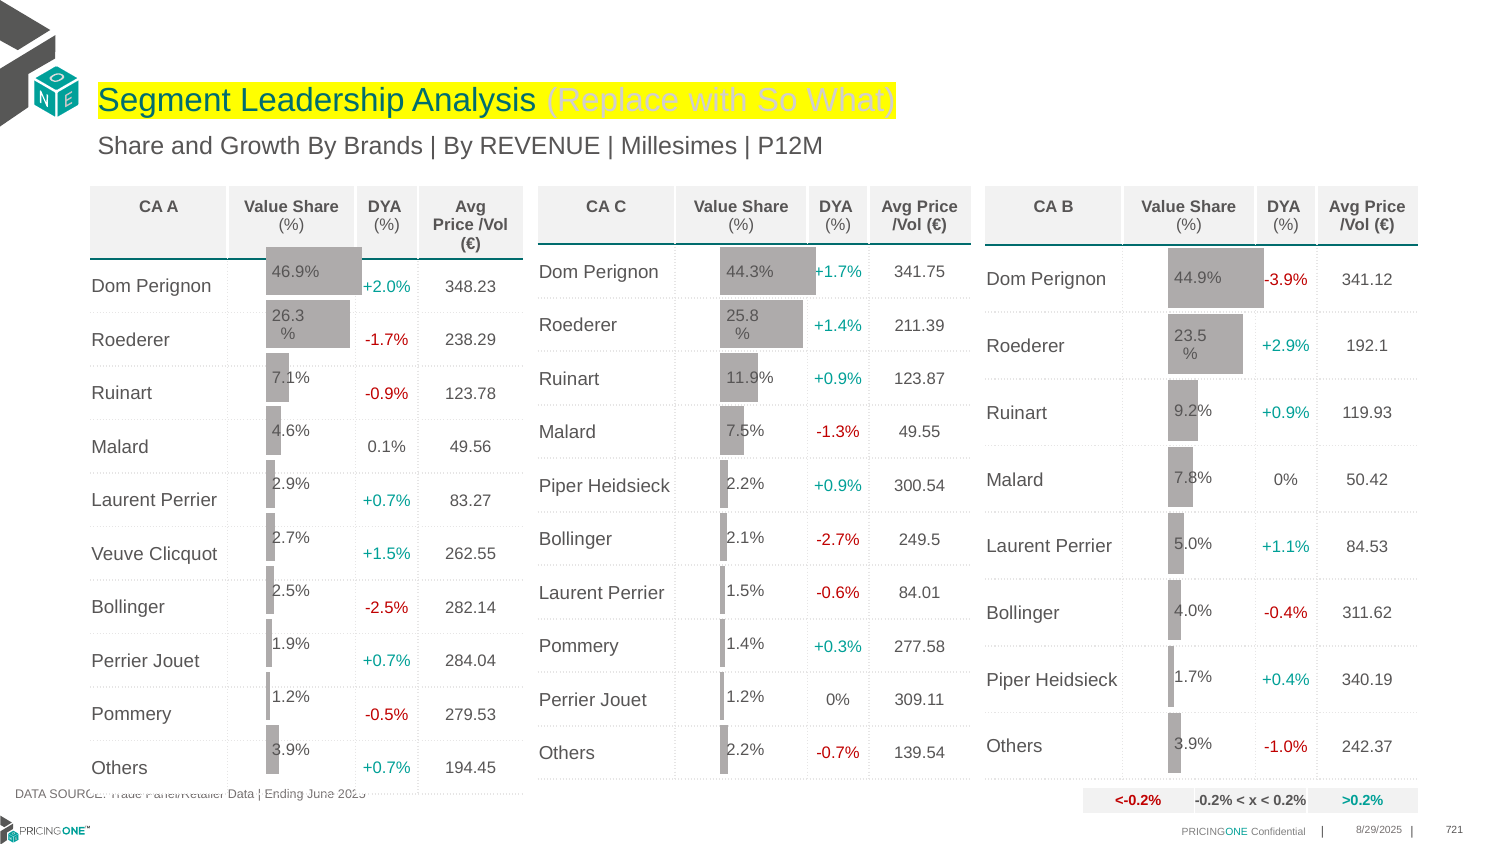

# Segment Leadership Analysis (Replace with So What)
Share and Growth By Brands | By REVENUE | Millesimes | P12M
| CA C | Value Share (%) | DYA (%) | Avg Price /Vol (€) |
| --- | --- | --- | --- |
| Dom Perignon |  | +1.7% | 341.75 |
| Roederer |  | +1.4% | 211.39 |
| Ruinart |  | +0.9% | 123.87 |
| Malard |  | -1.3% | 49.55 |
| Piper Heidsieck |  | +0.9% | 300.54 |
| Bollinger |  | -2.7% | 249.5 |
| Laurent Perrier |  | -0.6% | 84.01 |
| Pommery |  | +0.3% | 277.58 |
| Perrier Jouet |  | 0% | 309.11 |
| Others |  | -0.7% | 139.54 |
| CA A | Value Share (%) | DYA (%) | Avg Price /Vol (€) |
| --- | --- | --- | --- |
| Dom Perignon |  | +2.0% | 348.23 |
| Roederer |  | -1.7% | 238.29 |
| Ruinart |  | -0.9% | 123.78 |
| Malard |  | 0.1% | 49.56 |
| Laurent Perrier |  | +0.7% | 83.27 |
| Veuve Clicquot |  | +1.5% | 262.55 |
| Bollinger |  | -2.5% | 282.14 |
| Perrier Jouet |  | +0.7% | 284.04 |
| Pommery |  | -0.5% | 279.53 |
| Others |  | +0.7% | 194.45 |
| CA B | Value Share (%) | DYA (%) | Avg Price /Vol (€) |
| --- | --- | --- | --- |
| Dom Perignon |  | -3.9% | 341.12 |
| Roederer |  | +2.9% | 192.1 |
| Ruinart |  | +0.9% | 119.93 |
| Malard |  | 0% | 50.42 |
| Laurent Perrier |  | +1.1% | 84.53 |
| Bollinger |  | -0.4% | 311.62 |
| Piper Heidsieck |  | +0.4% | 340.19 |
| Others |  | -1.0% | 242.37 |

### Chart

| Category | Millesimes | CA A |
|---|---|
|  | 0.46920777874029573 |

### Chart

| Category | Millesimes | CA C |
|---|---|
|  | 0.4428822250710663 |

### Chart

| Category | Millesimes | CA B |
|---|---|
|  | 0.44913713833586383 |
DATA SOURCE: Trade Panel/Retailer Data | Ending June 2025
| <-0.2% | -0.2% < x < 0.2% | >0.2% |
| --- | --- | --- |

8/29/2025
721